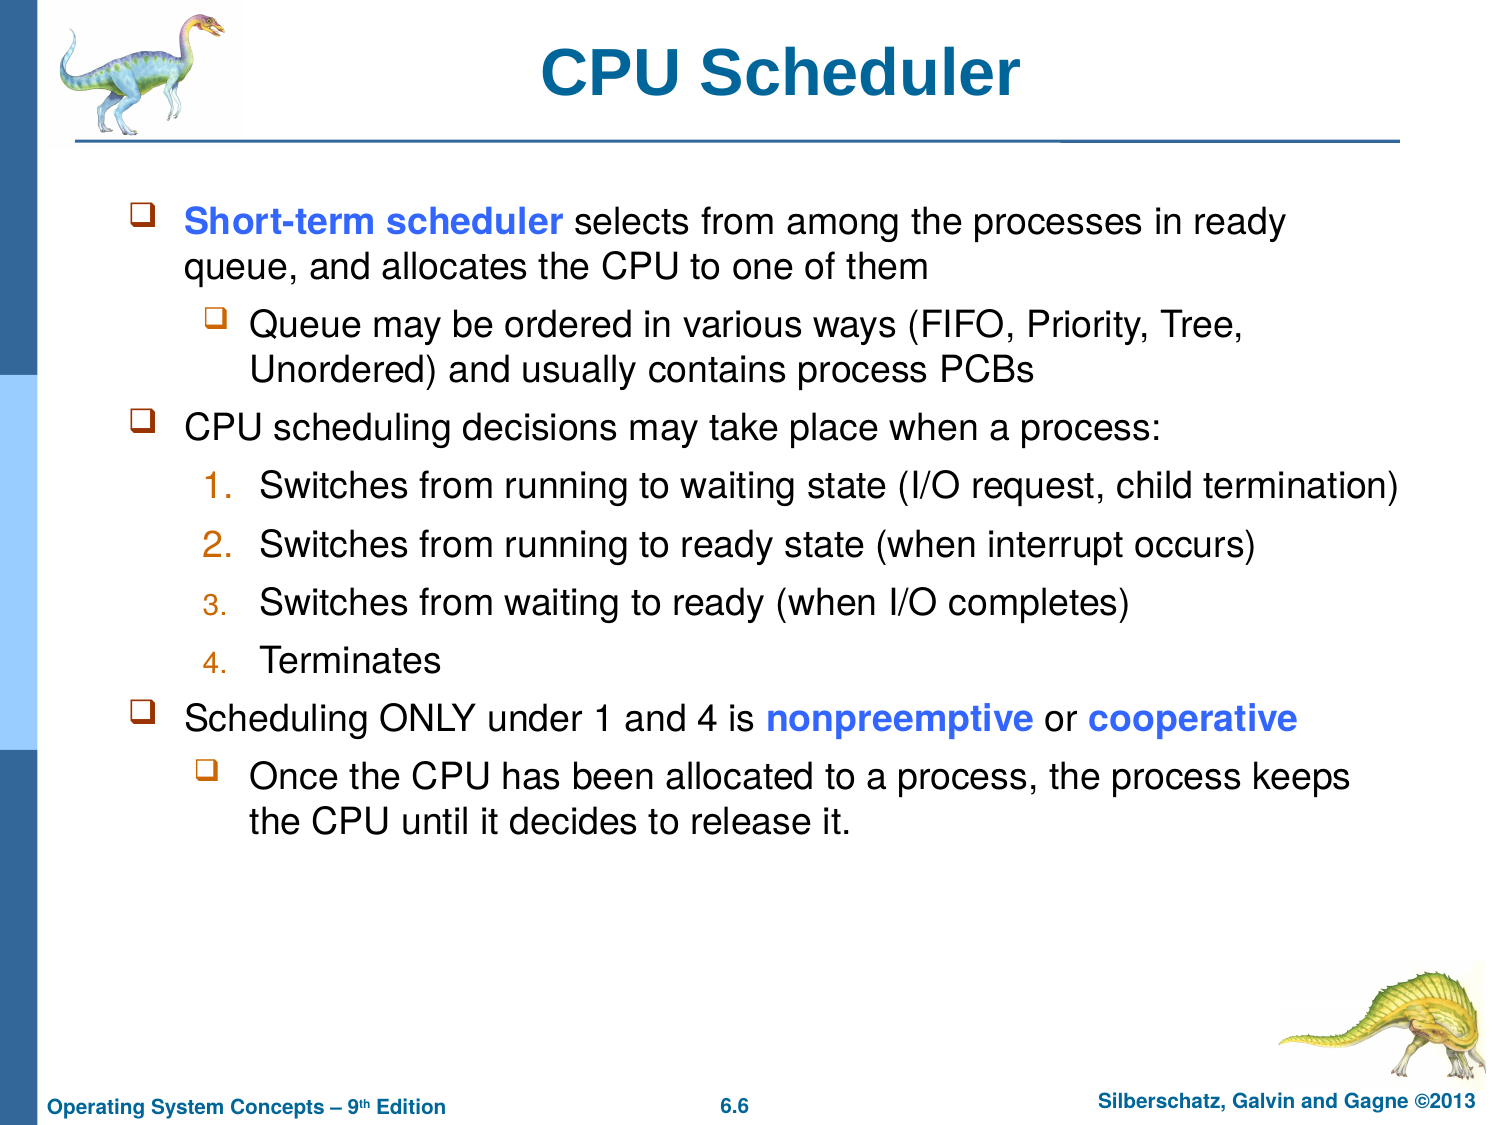

# CPU Scheduler
Short-term scheduler selects from among the processes in ready queue, and allocates the CPU to one of them
Queue may be ordered in various ways (FIFO, Priority, Tree, Unordered) and usually contains process PCBs
CPU scheduling decisions may take place when a process:
1.	Switches from running to waiting state (I/O request, child termination)
2.	Switches from running to ready state (when interrupt occurs)
Switches from waiting to ready (when I/O completes)
Terminates
Scheduling ONLY under 1 and 4 is nonpreemptive or cooperative
Once the CPU has been allocated to a process, the process keeps the CPU until it decides to release it.